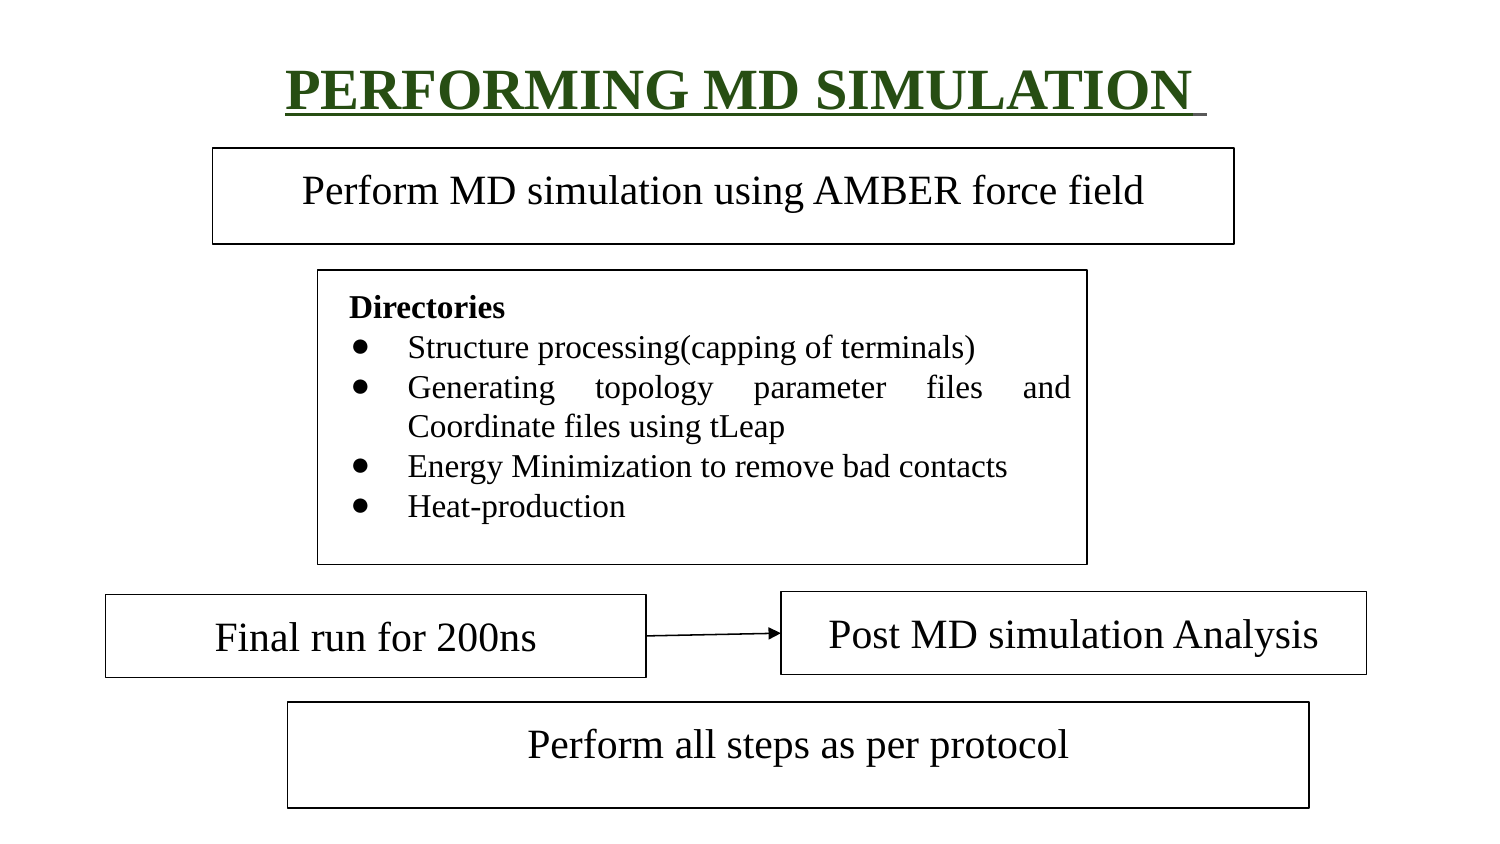

PERFORMING MD SIMULATION
Perform MD simulation using AMBER force field
  Directories
Structure processing(capping of terminals)
Generating topology parameter files and Coordinate files using tLeap
Energy Minimization to remove bad contacts
Heat-production
Post MD simulation Analysis
Final run for 200ns
Perform all steps as per protocol